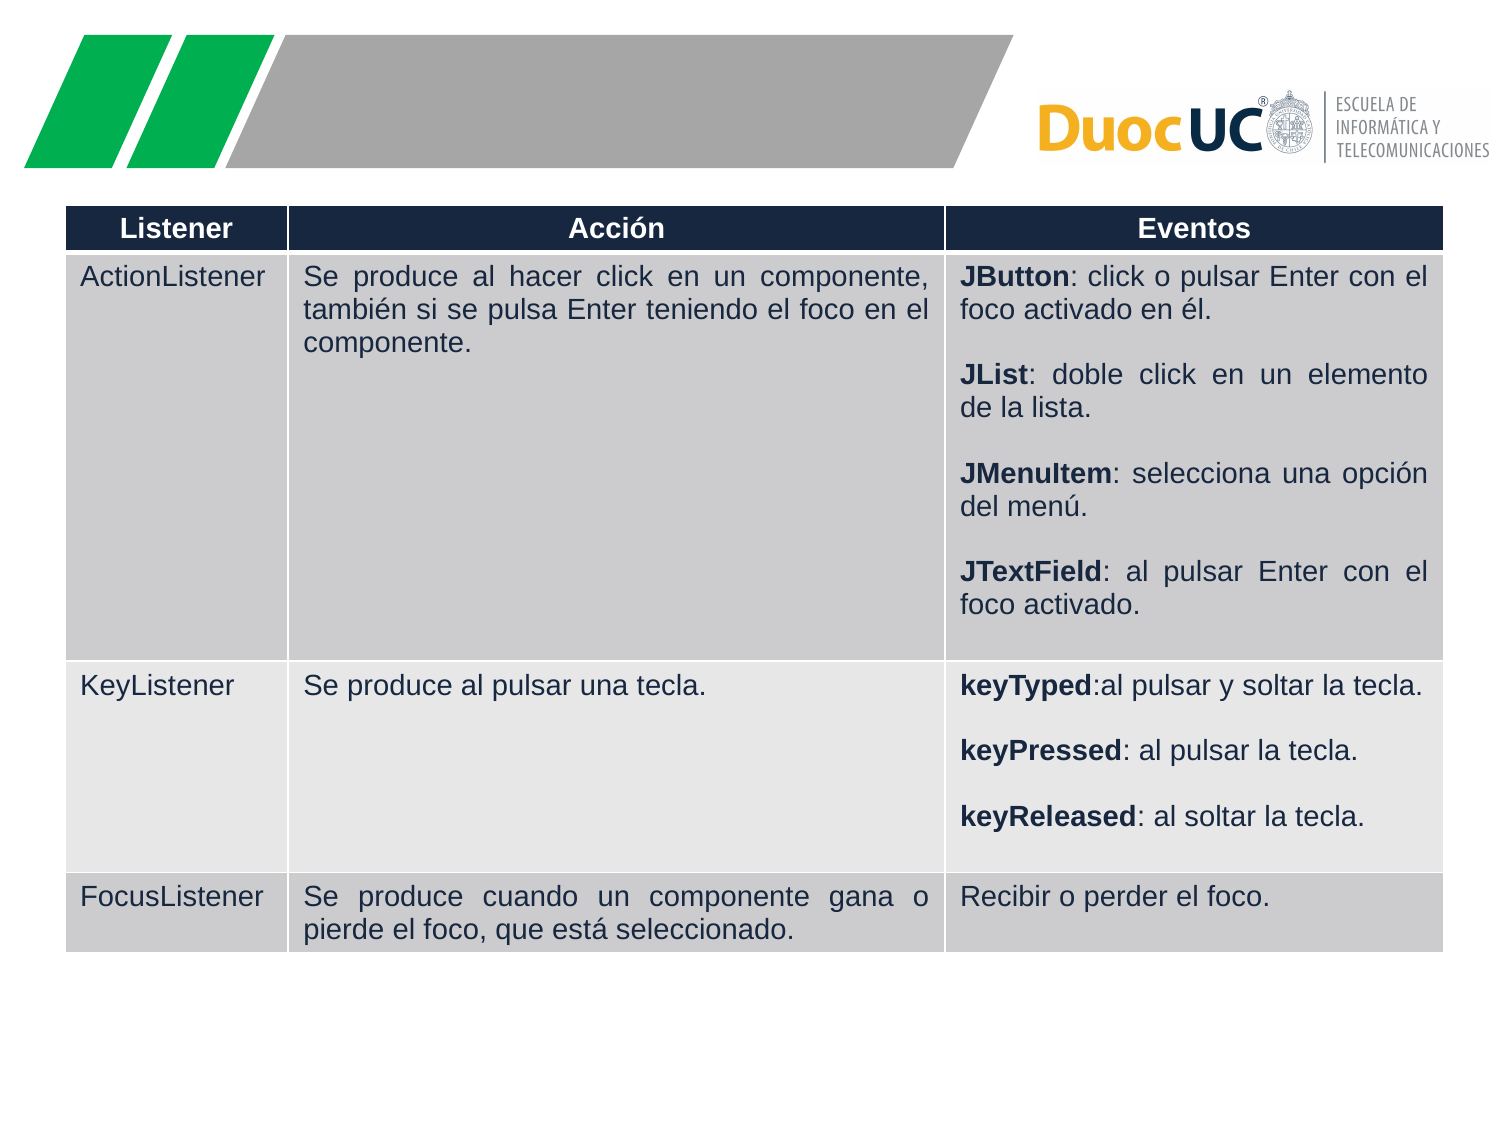

| Listener | Acción | Eventos |
| --- | --- | --- |
| ActionListener | Se produce al hacer click en un componente, también si se pulsa Enter teniendo el foco en el componente. | JButton: click o pulsar Enter con el foco activado en él. JList: doble click en un elemento de la lista. JMenuItem: selecciona una opción del menú. JTextField: al pulsar Enter con el foco activado. |
| KeyListener | Se produce al pulsar una tecla. | keyTyped:al pulsar y soltar la tecla. keyPressed: al pulsar la tecla. keyReleased: al soltar la tecla. |
| FocusListener | Se produce cuando un componente gana o pierde el foco, que está seleccionado. | Recibir o perder el foco. |